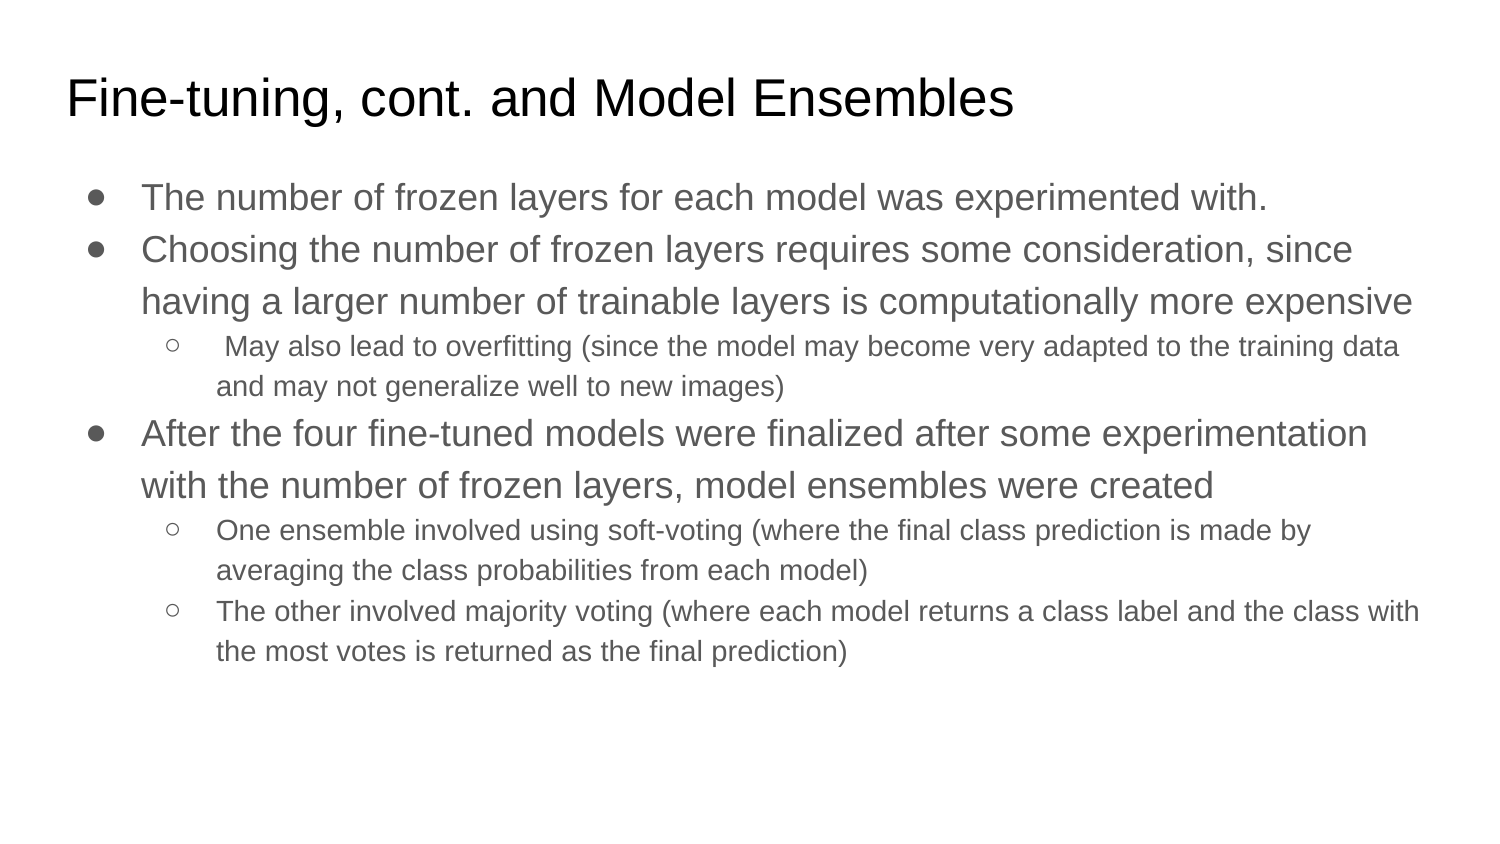

# Fine-tuning, cont. and Model Ensembles
The number of frozen layers for each model was experimented with.
Choosing the number of frozen layers requires some consideration, since having a larger number of trainable layers is computationally more expensive
 May also lead to overfitting (since the model may become very adapted to the training data and may not generalize well to new images)
After the four fine-tuned models were finalized after some experimentation with the number of frozen layers, model ensembles were created
One ensemble involved using soft-voting (where the final class prediction is made by averaging the class probabilities from each model)
The other involved majority voting (where each model returns a class label and the class with the most votes is returned as the final prediction)